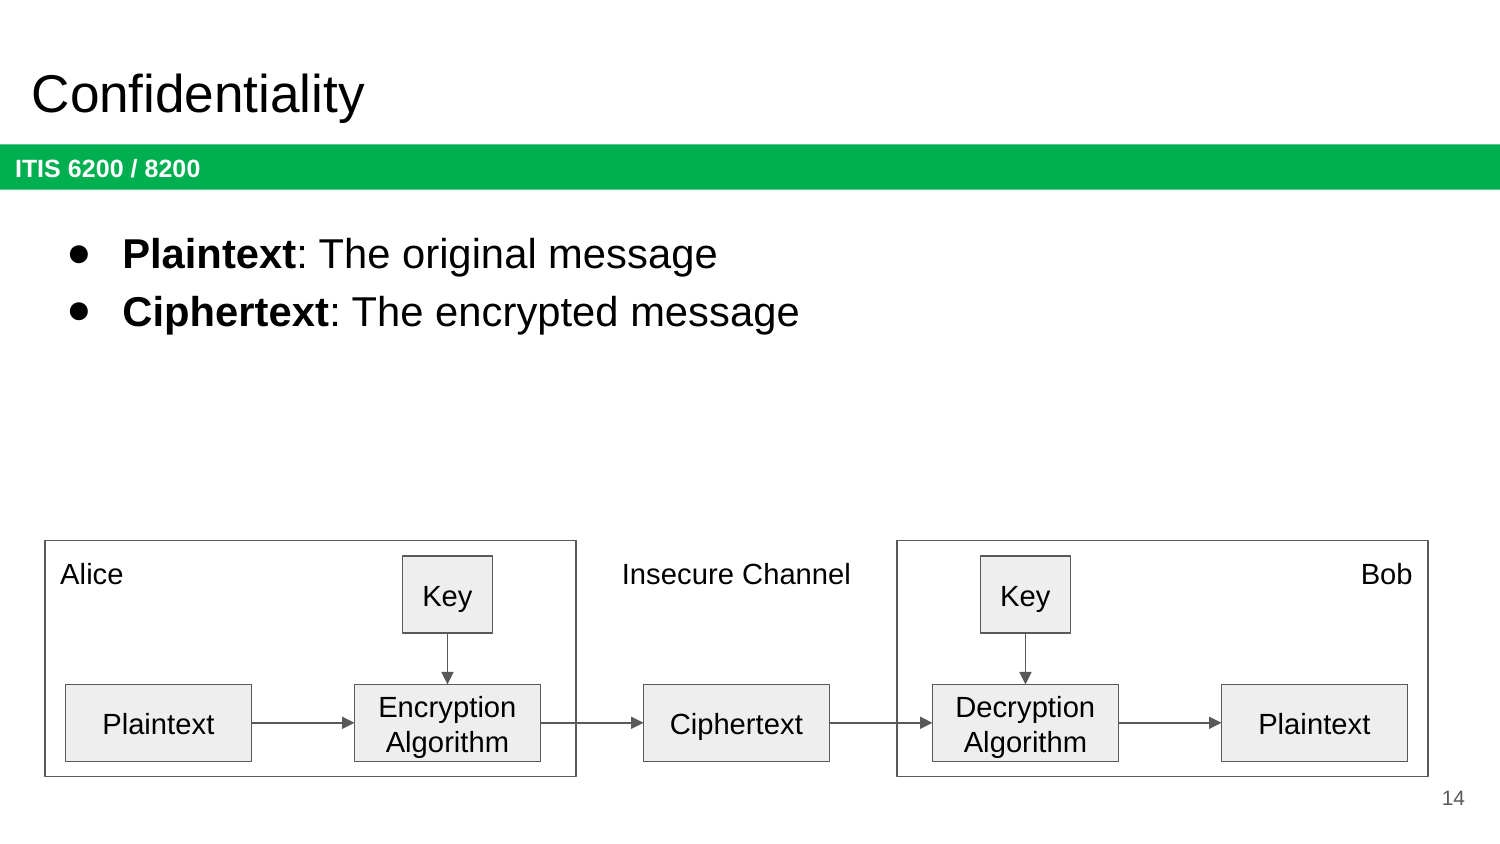

# Confidentiality
Plaintext: The original message
Ciphertext: The encrypted message

Alice
Insecure Channel

Bob
Key
Key
Plaintext
Encryption Algorithm
Ciphertext
Plaintext
Decryption Algorithm
14